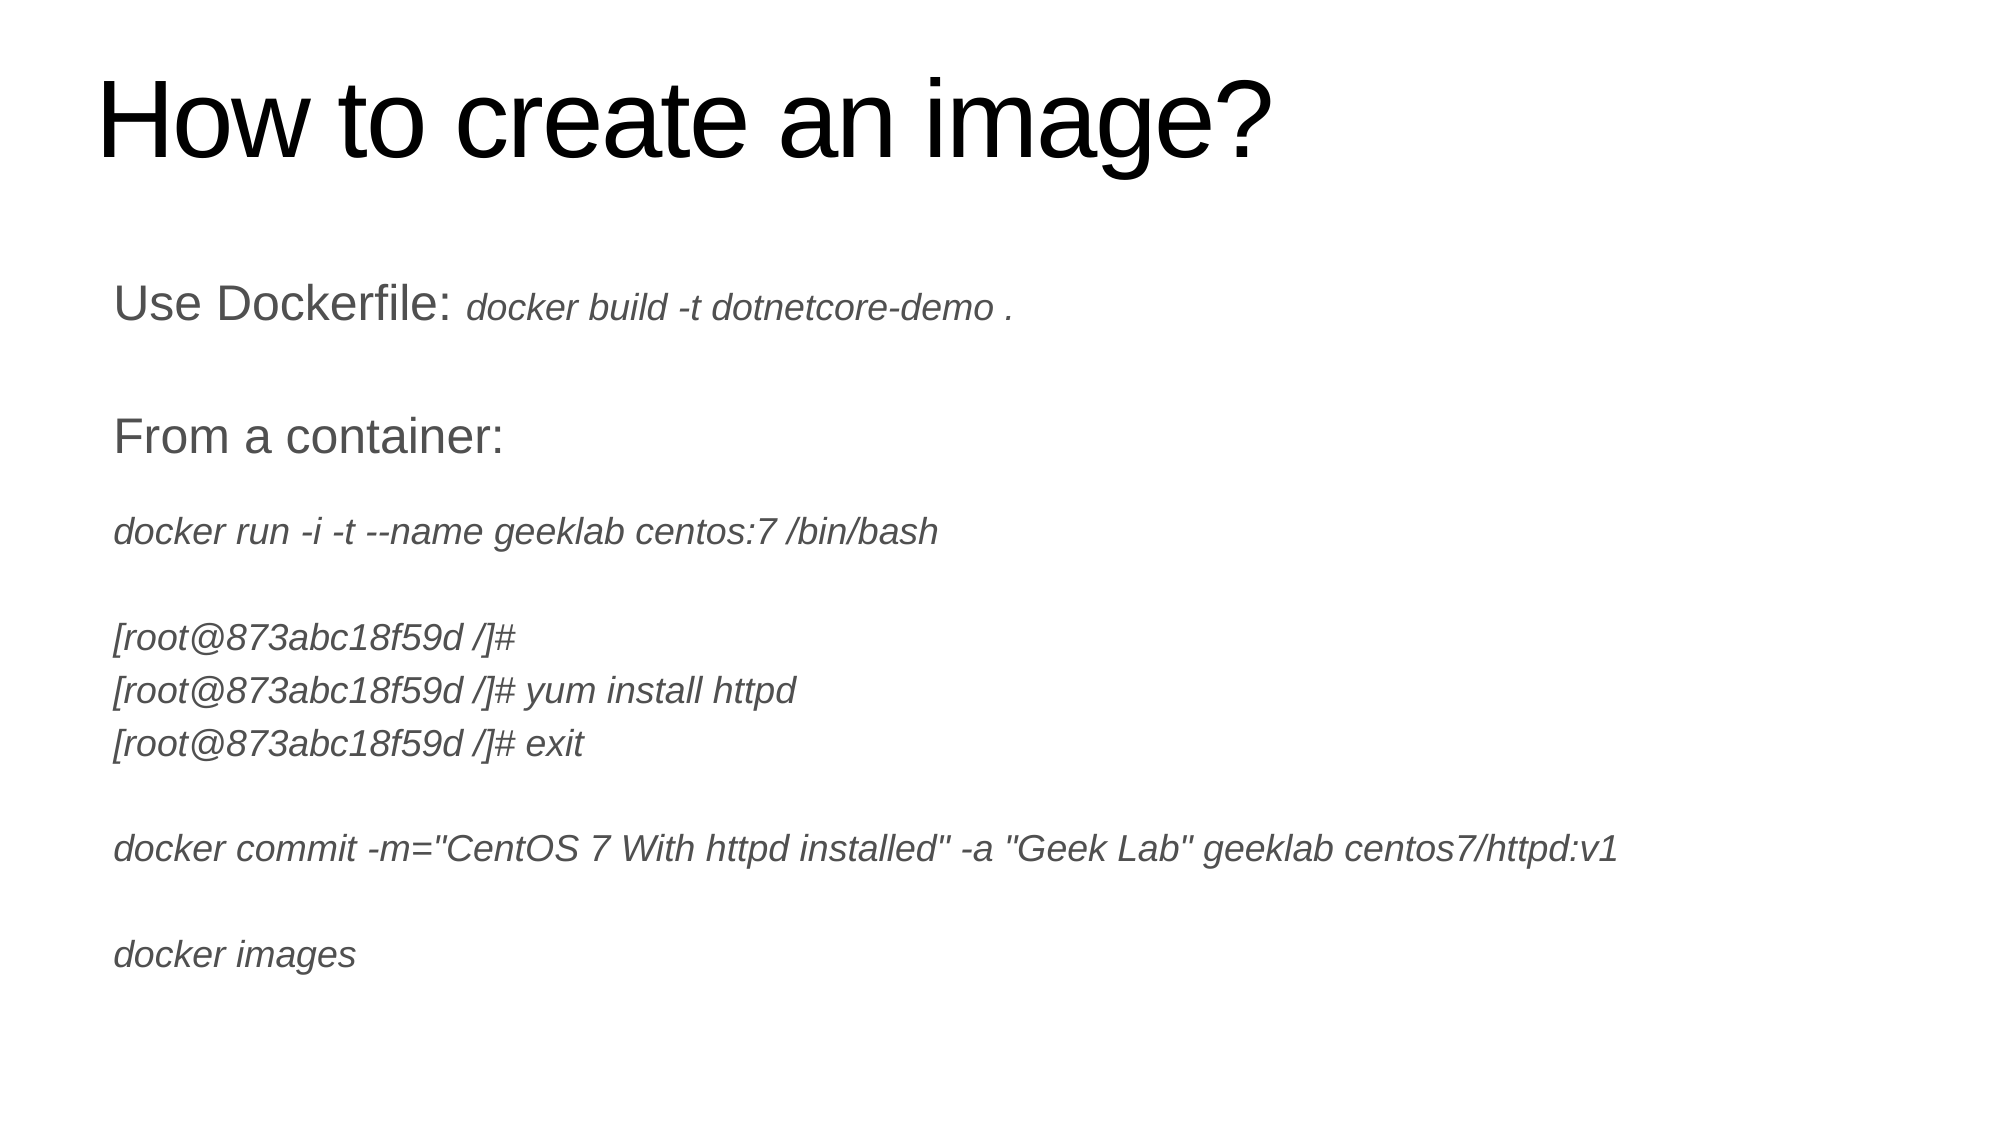

# How to create an image?
Use Dockerfile: docker build -t dotnetcore-demo .

From a container:

docker run -i -t --name geeklab centos:7 /bin/bash

[root@873abc18f59d /]#
[root@873abc18f59d /]# yum install httpd
[root@873abc18f59d /]# exit

docker commit -m="CentOS 7 With httpd installed" -a "Geek Lab" geeklab centos7/httpd:v1

docker images